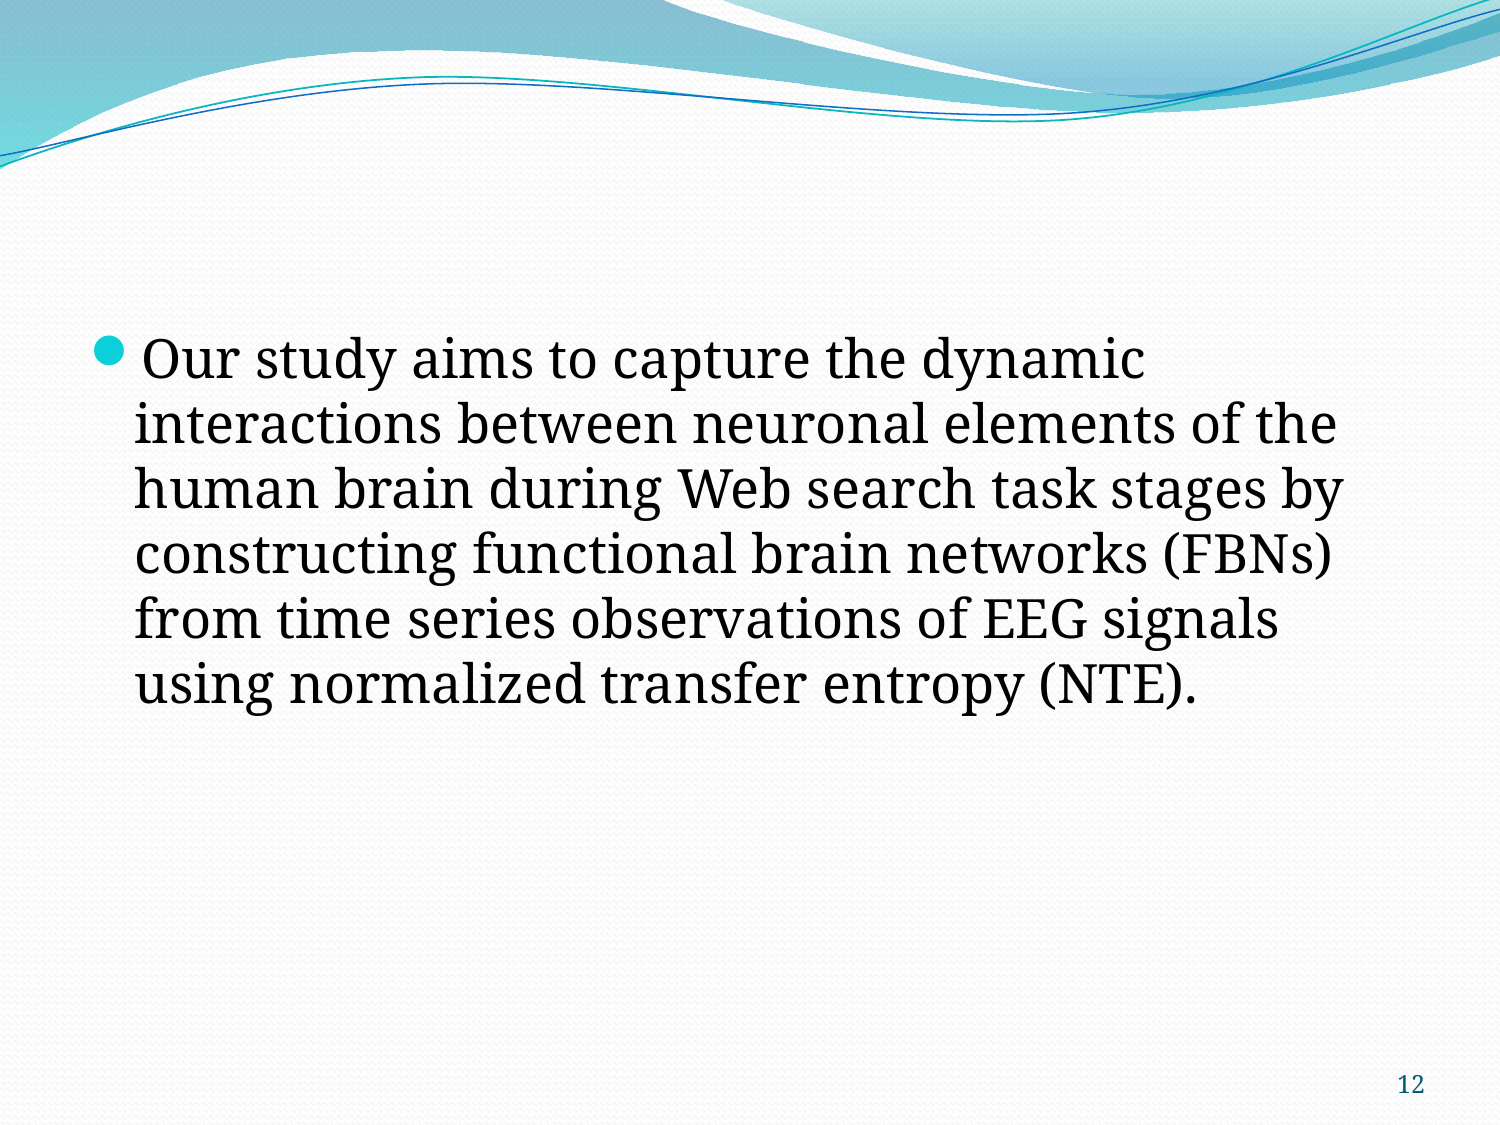

#
Our study aims to capture the dynamic interactions between neuronal elements of the human brain during Web search task stages by constructing functional brain networks (FBNs) from time series observations of EEG signals using normalized transfer entropy (NTE).

12